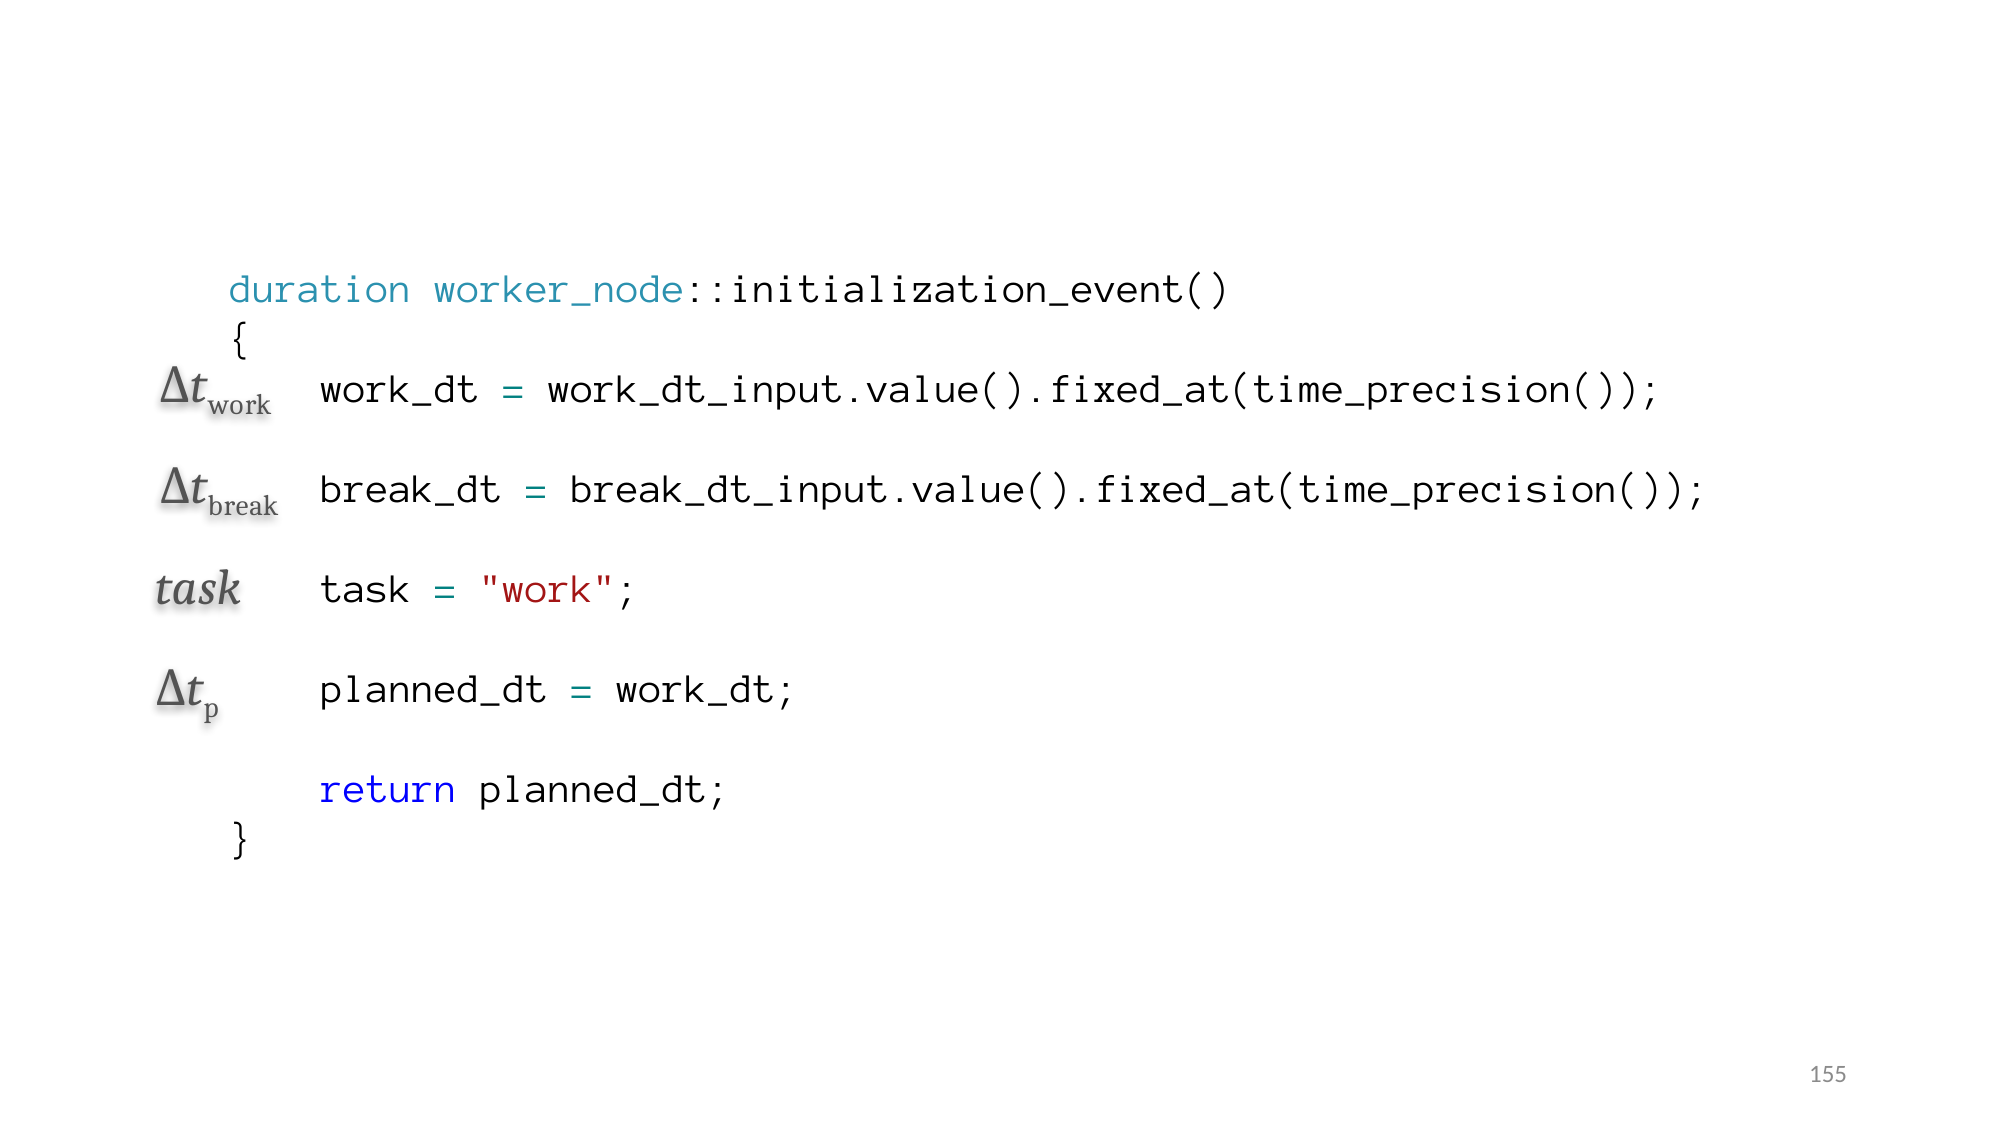

duration worker_node::initialization_event()
{
    work_dt = work_dt_input.value().fixed_at(time_precision());

    break_dt = break_dt_input.value().fixed_at(time_precision());

    task = "work";

    planned_dt = work_dt;

    return planned_dt;
}
Δtwork
Δtbreak
task
Δtp
155